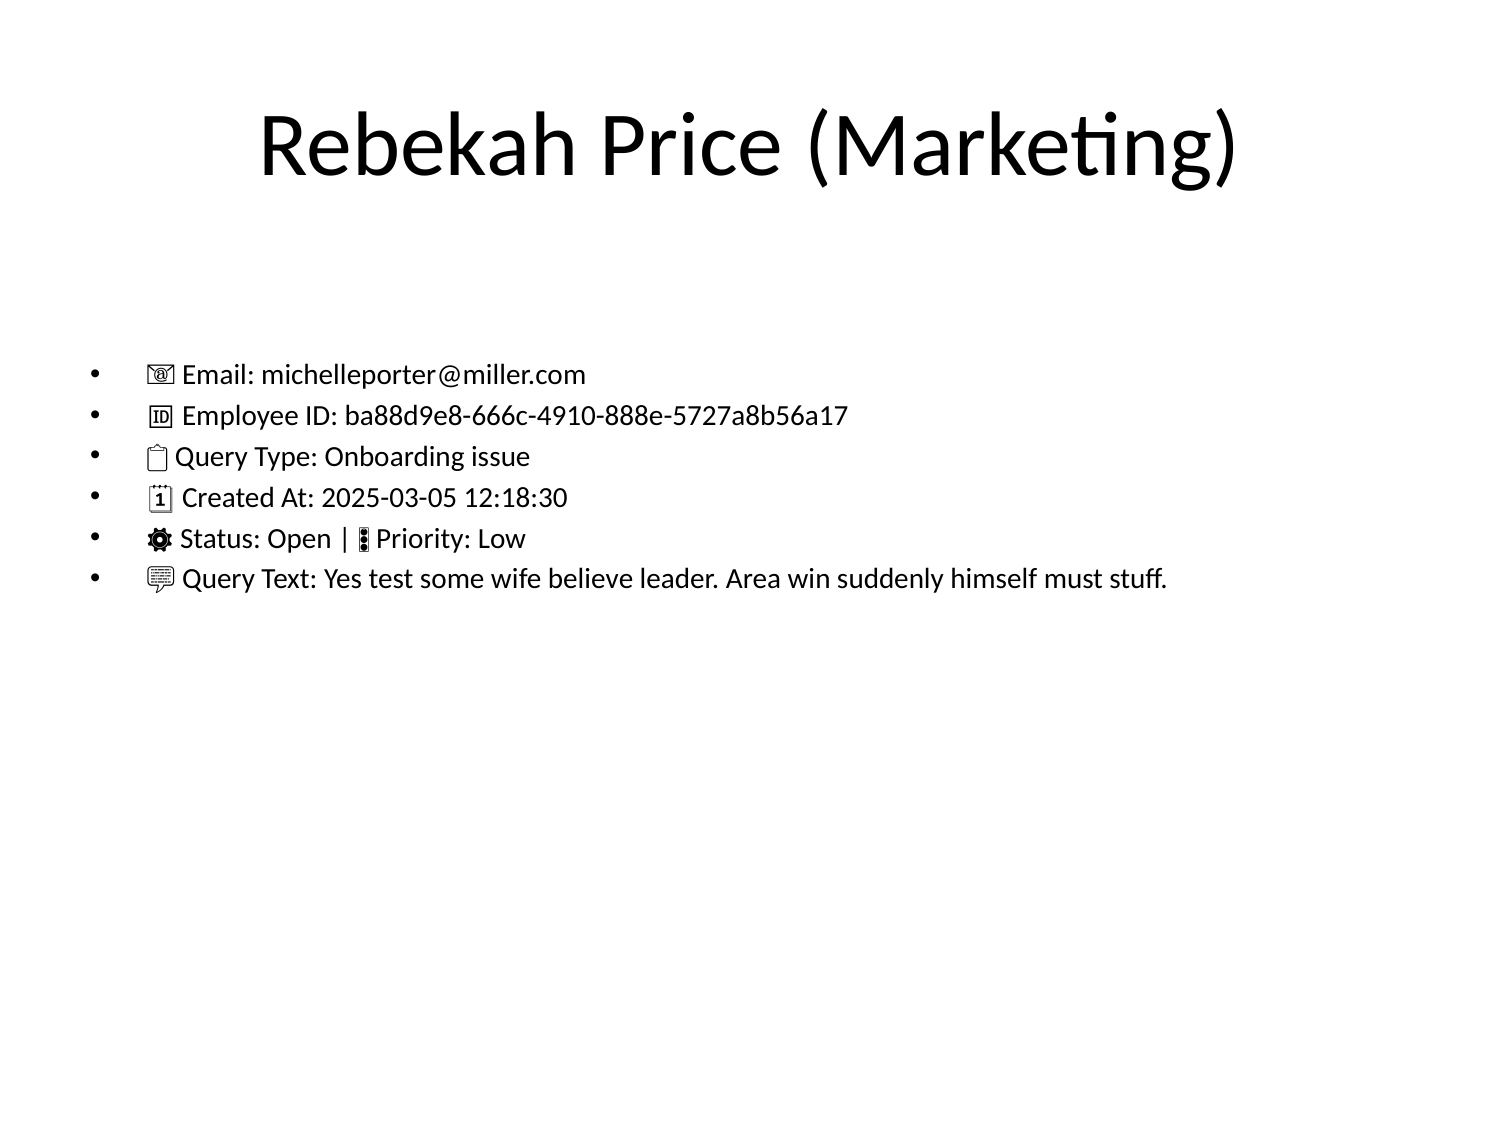

# Rebekah Price (Marketing)

📧 Email: michelleporter@miller.com
🆔 Employee ID: ba88d9e8-666c-4910-888e-5727a8b56a17
📋 Query Type: Onboarding issue
🗓 Created At: 2025-03-05 12:18:30
⚙ Status: Open | 🚦 Priority: Low
💬 Query Text: Yes test some wife believe leader. Area win suddenly himself must stuff.